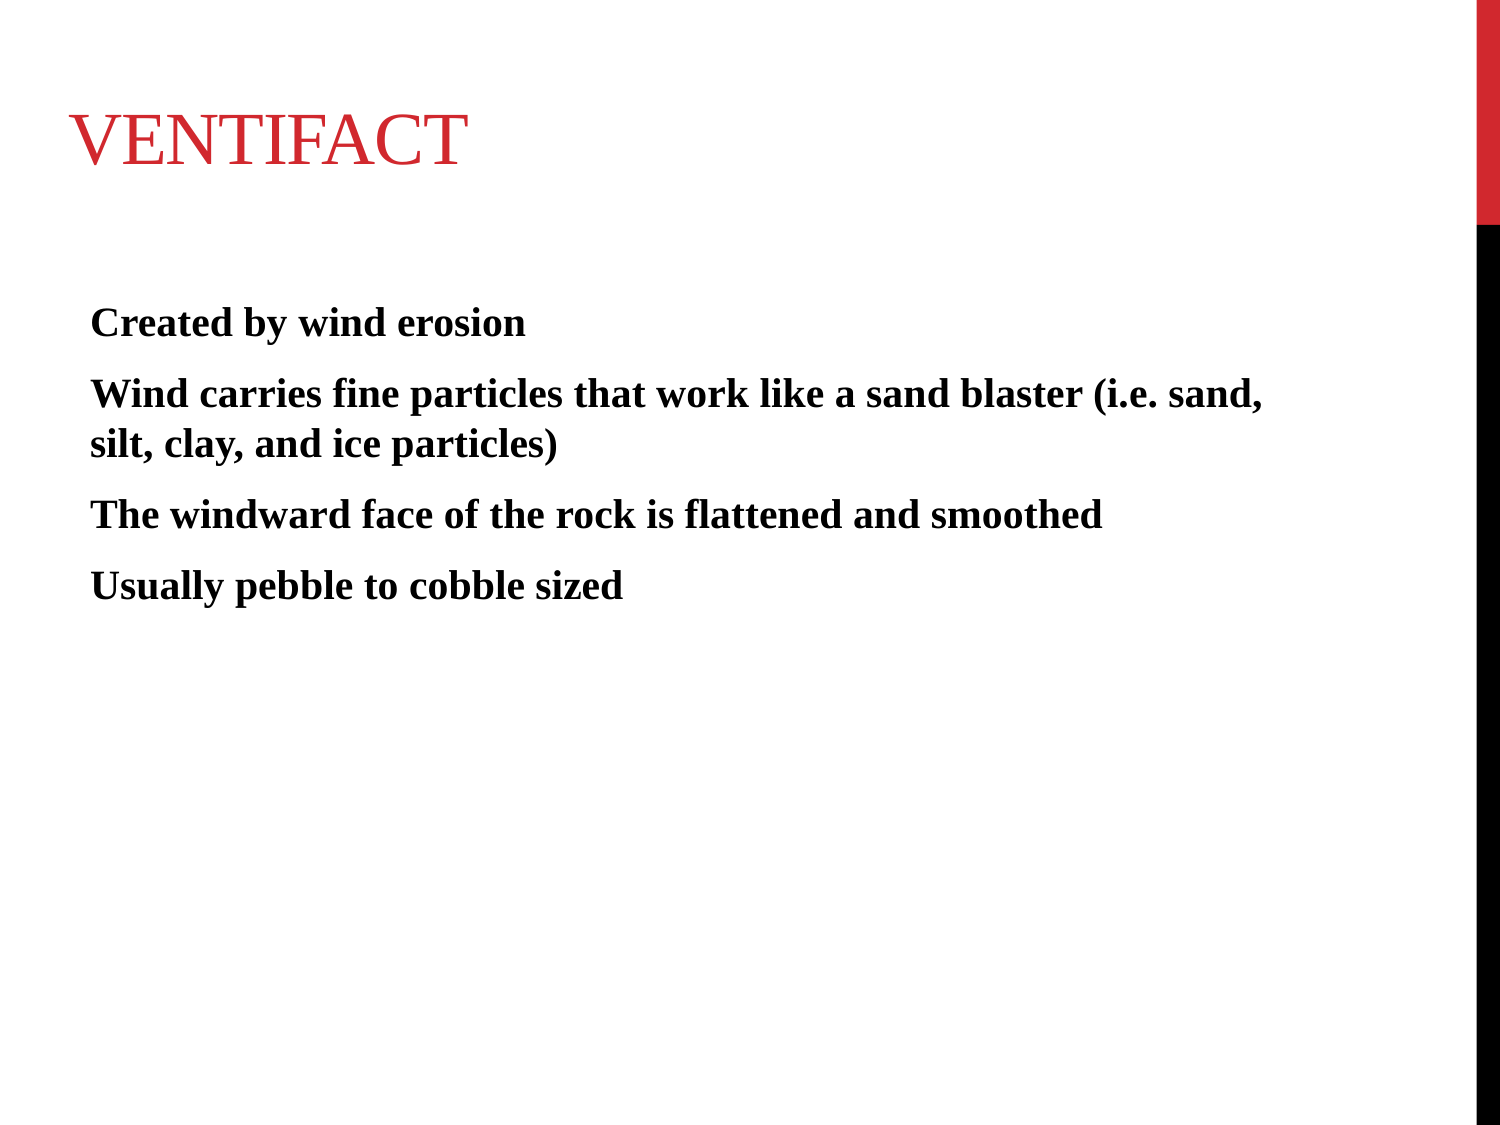

# Ventifact
Created by wind erosion
Wind carries fine particles that work like a sand blaster (i.e. sand, silt, clay, and ice particles)
The windward face of the rock is flattened and smoothed
Usually pebble to cobble sized